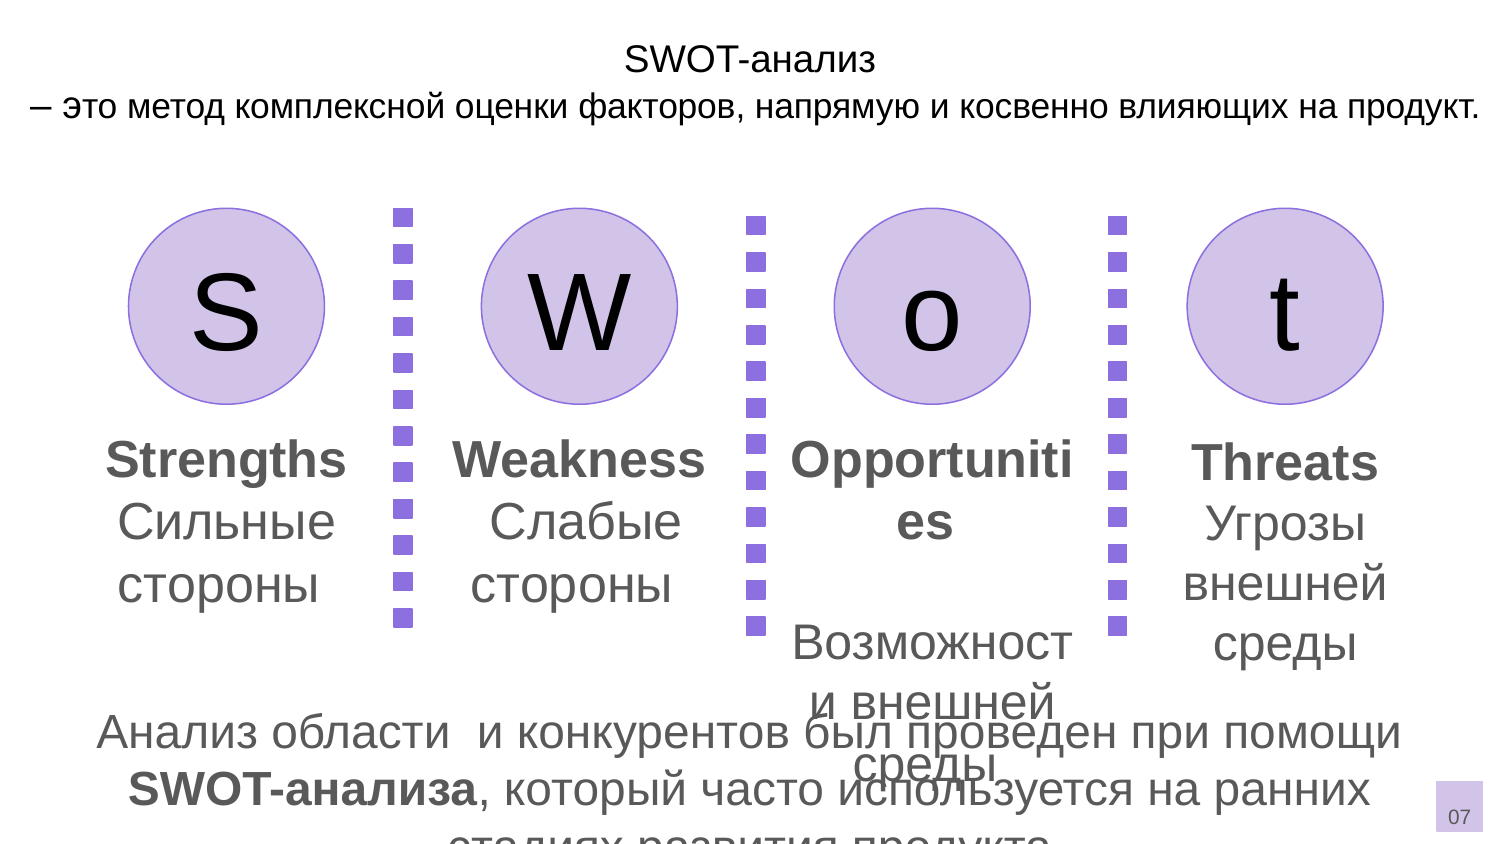

# SWOT-анализ
 – это метод комплексной оценки факторов, напрямую и косвенно влияющих на продукт.
S

W
o
t

Strengths
Сильные стороны
Weakness
 Слабые стороны
Opportunities
 Возможности внешней среды
Threats
Угрозы внешней среды

Анализ области  и конкурентов был проведен при помощи SWOT-анализа, который часто используется на ранних стадиях развития продукта

07